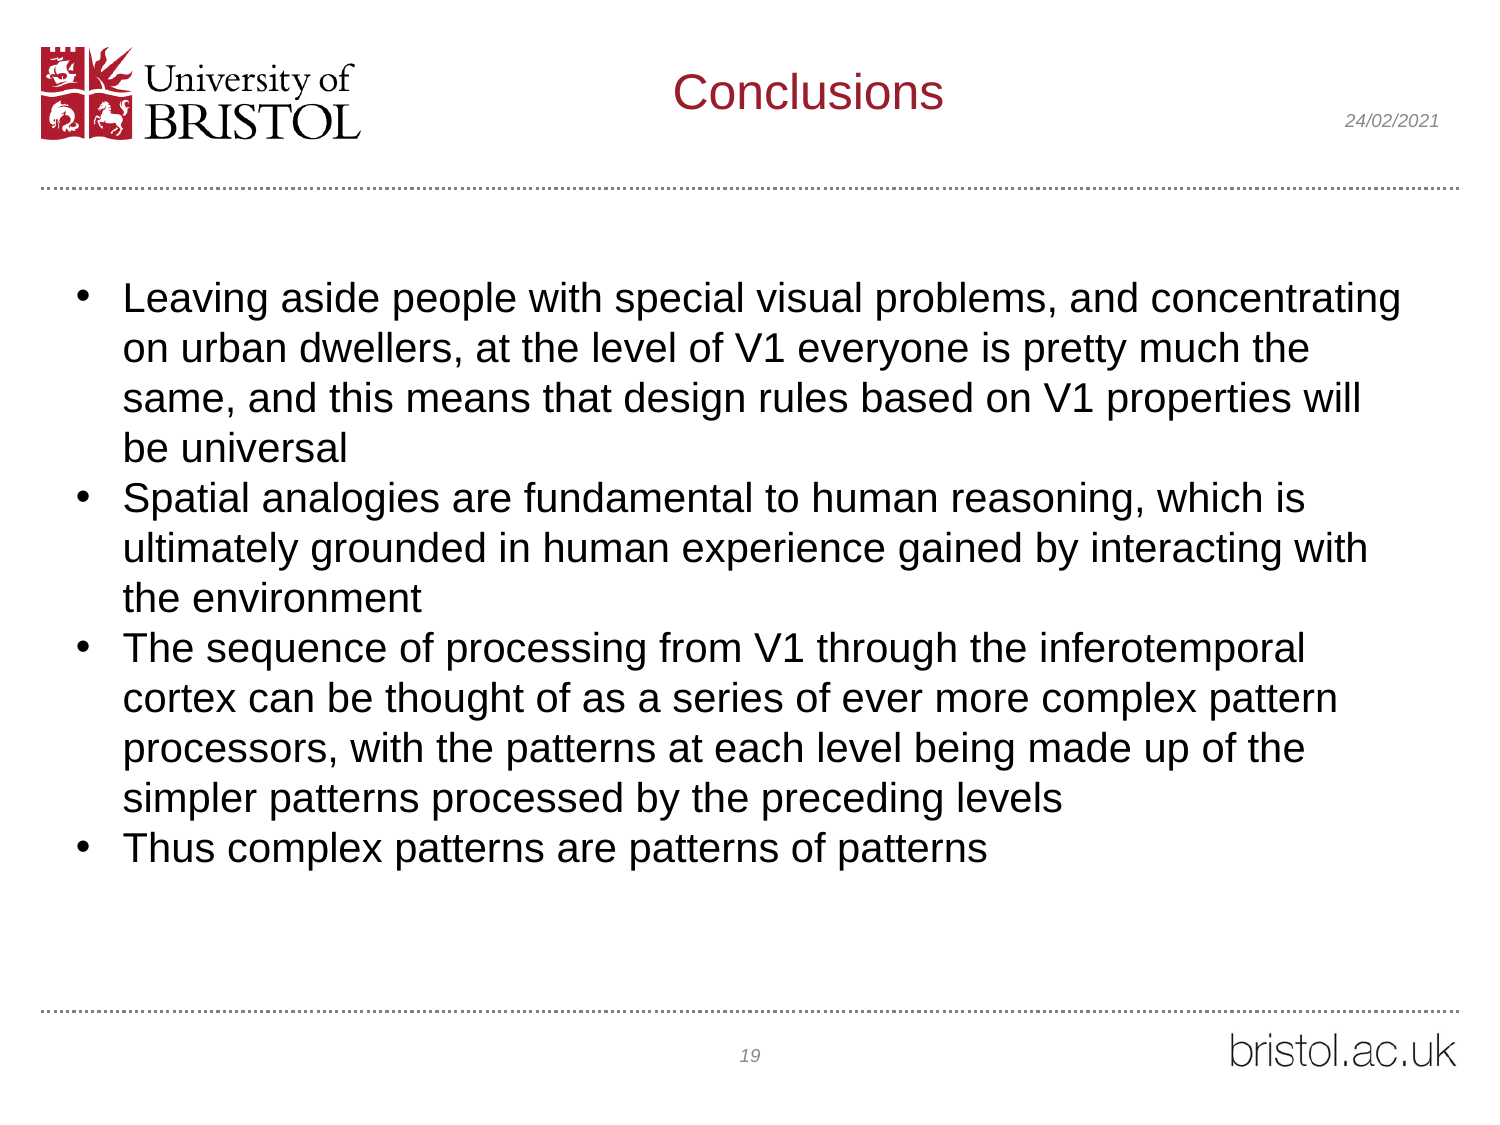

# Conclusions
24/02/2021
Leaving aside people with special visual problems, and concentrating on urban dwellers, at the level of V1 everyone is pretty much the same, and this means that design rules based on V1 properties will be universal
Spatial analogies are fundamental to human reasoning, which is ultimately grounded in human experience gained by interacting with the environment
The sequence of processing from V1 through the inferotemporal cortex can be thought of as a series of ever more complex pattern processors, with the patterns at each level being made up of the simpler patterns processed by the preceding levels
Thus complex patterns are patterns of patterns

19